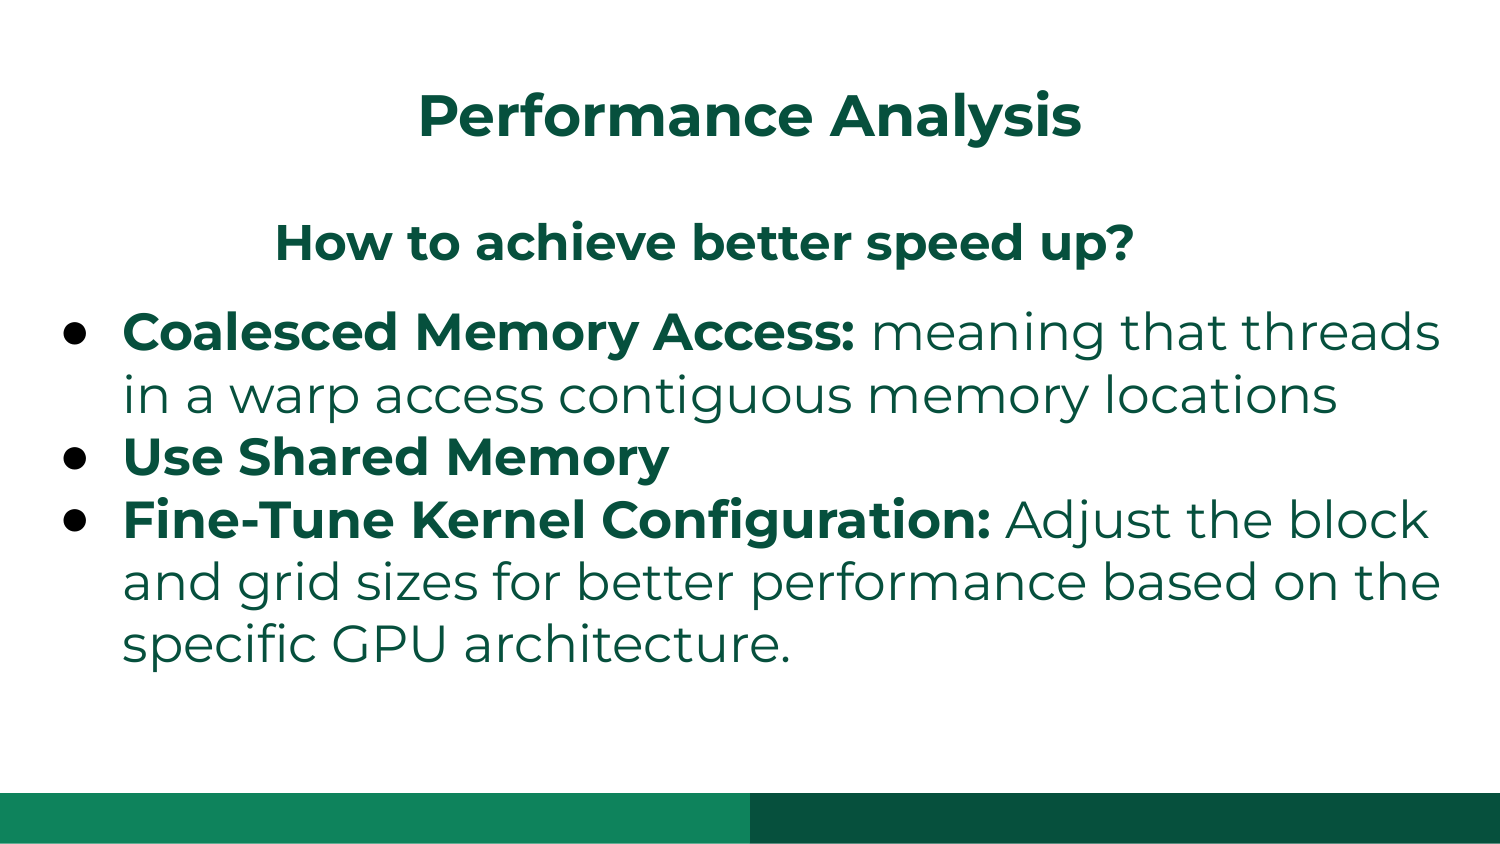

# Performance Analysis
How to achieve better speed up?
Coalesced Memory Access: meaning that threads in a warp access contiguous memory locations
Use Shared Memory
Fine-Tune Kernel Configuration: Adjust the block and grid sizes for better performance based on the specific GPU architecture.